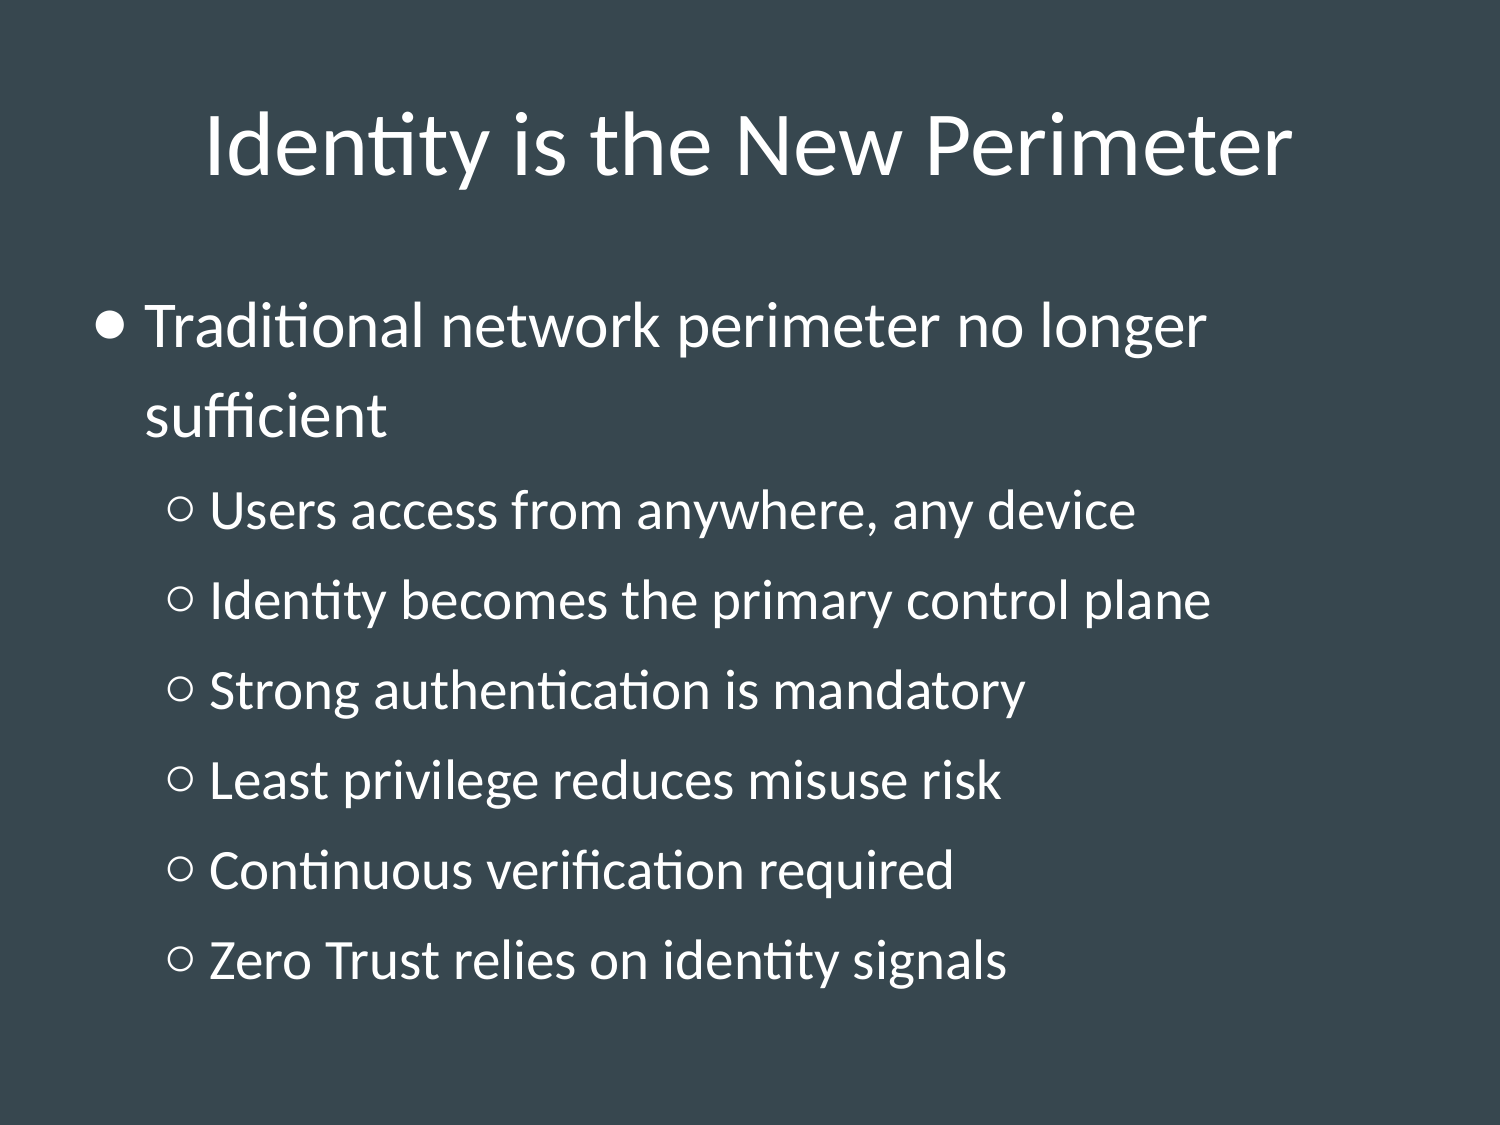

# Identity is the New Perimeter
Traditional network perimeter no longer sufficient
Users access from anywhere, any device
Identity becomes the primary control plane
Strong authentication is mandatory
Least privilege reduces misuse risk
Continuous verification required
Zero Trust relies on identity signals